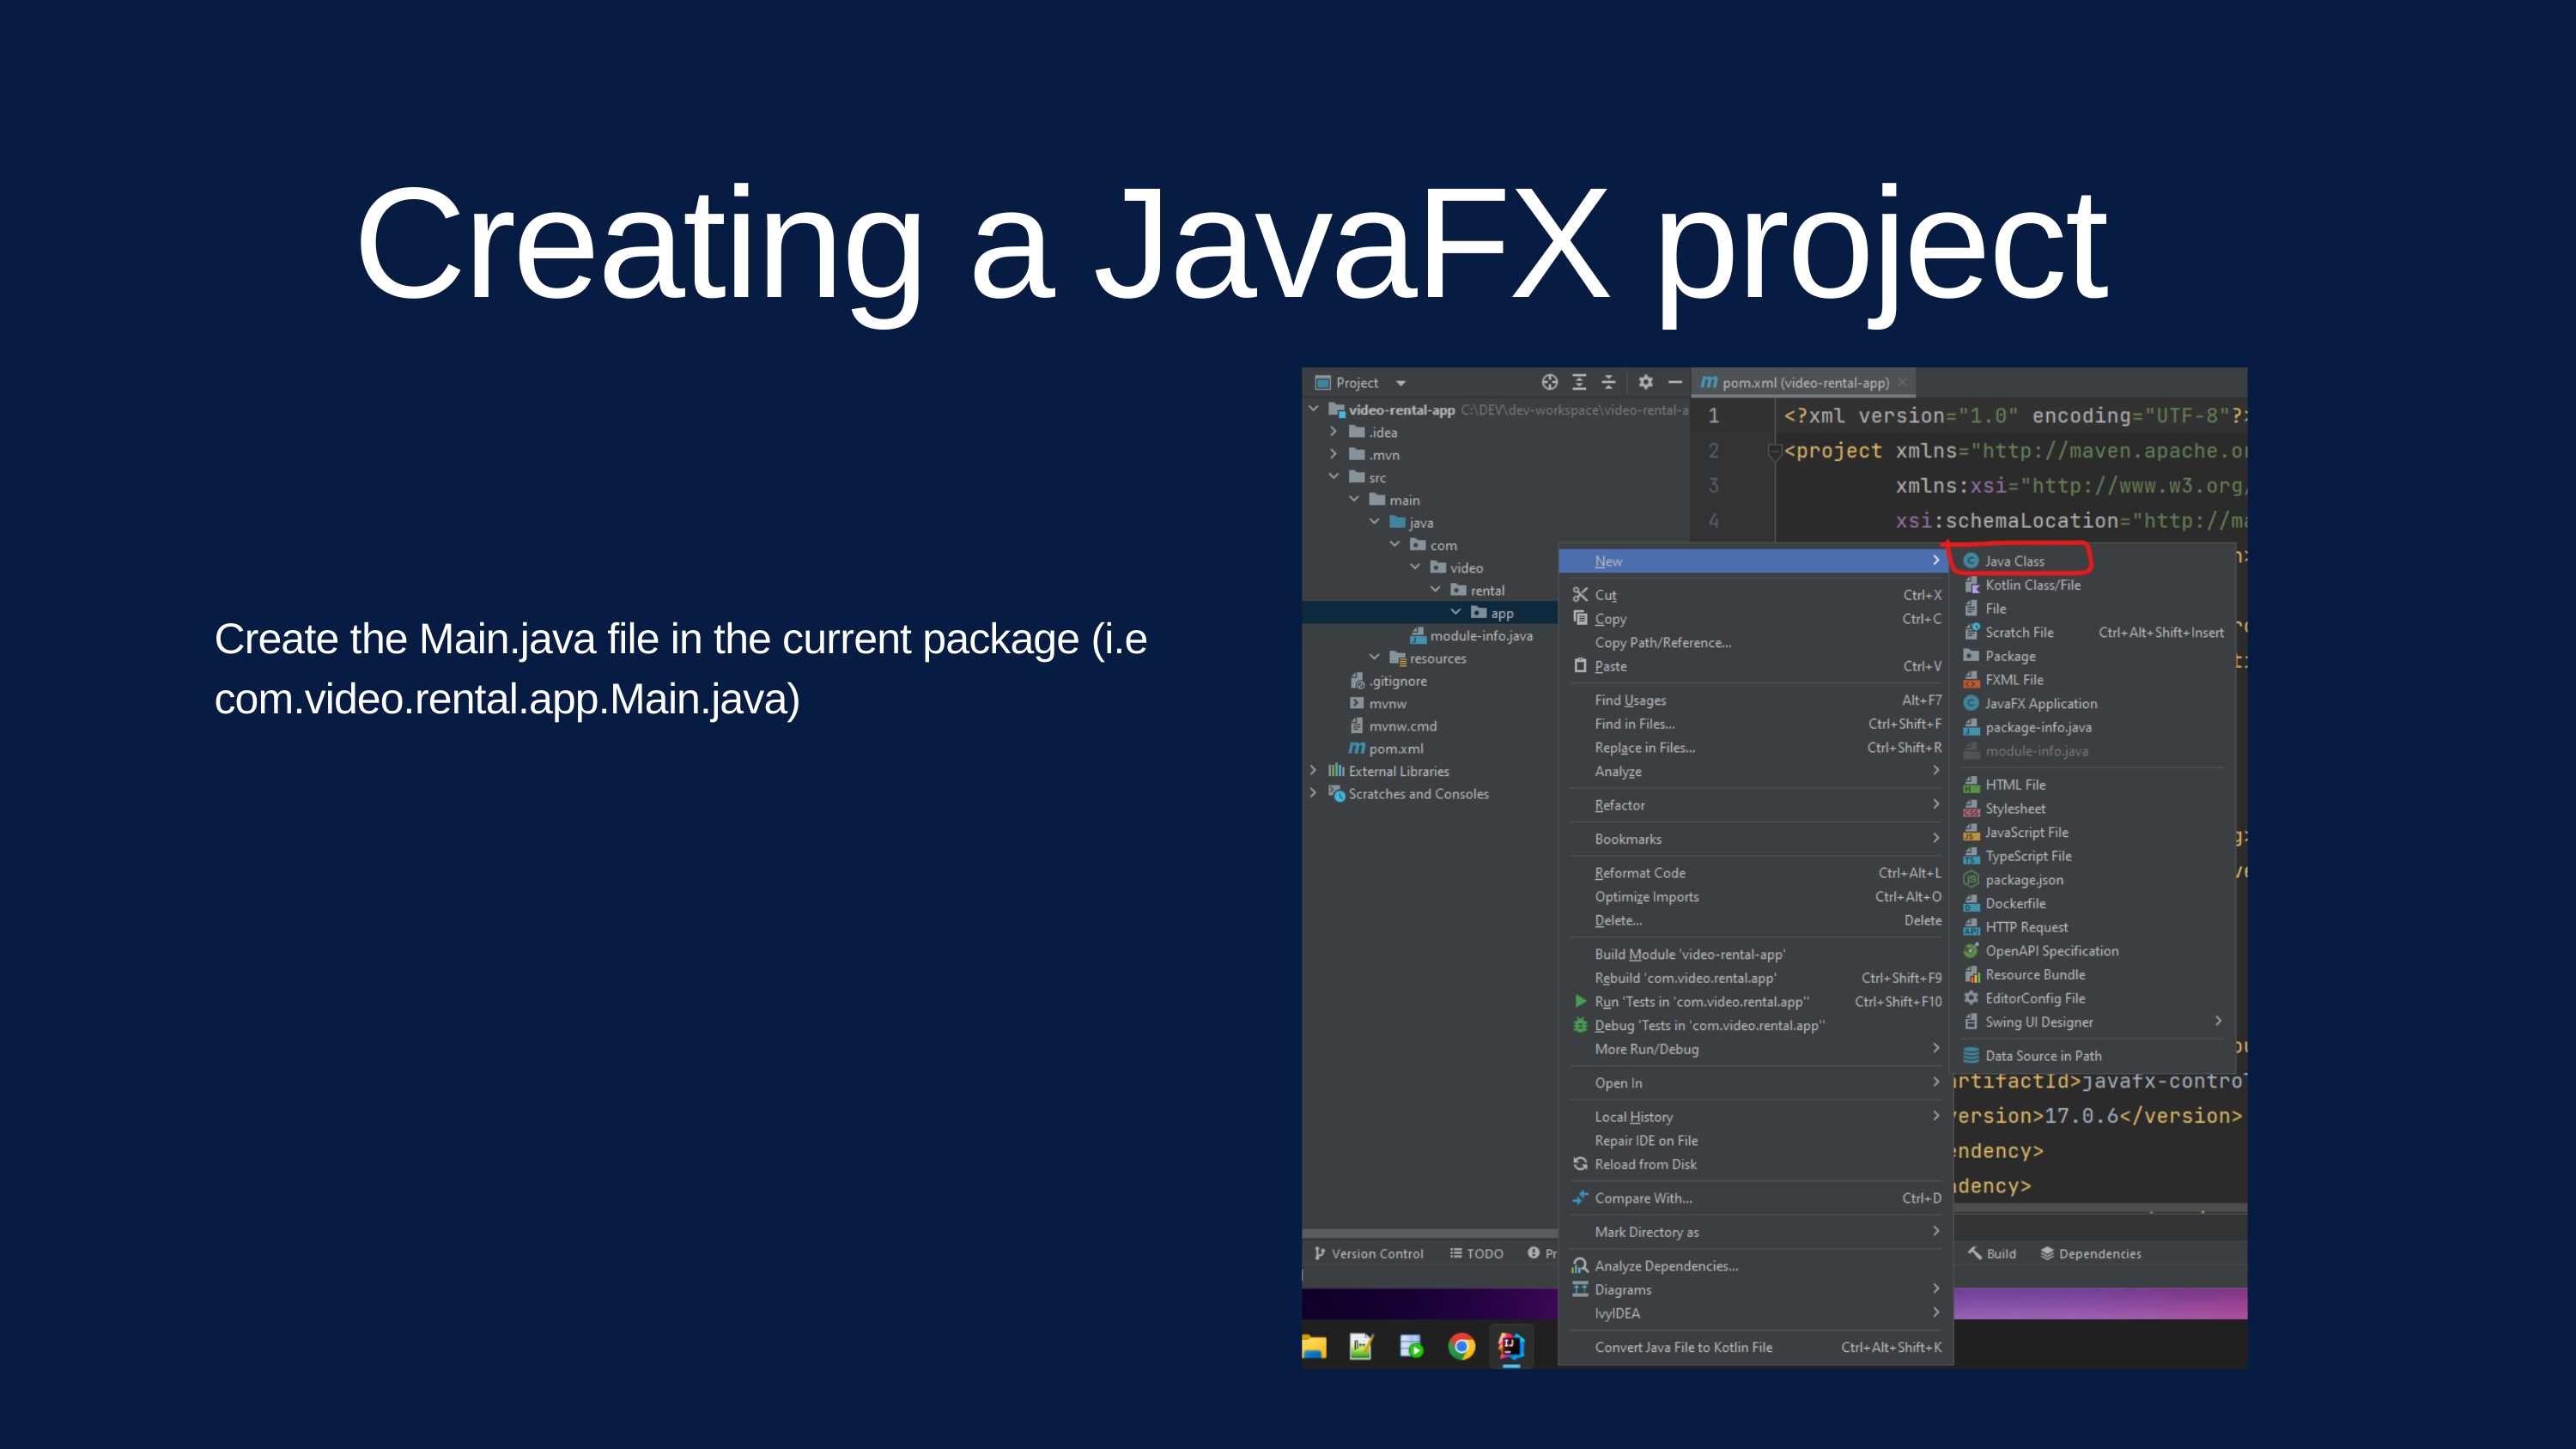

Creating a JavaFX project

Create the Main.java file in the current package (i.e com.video.rental.app.Main.java)